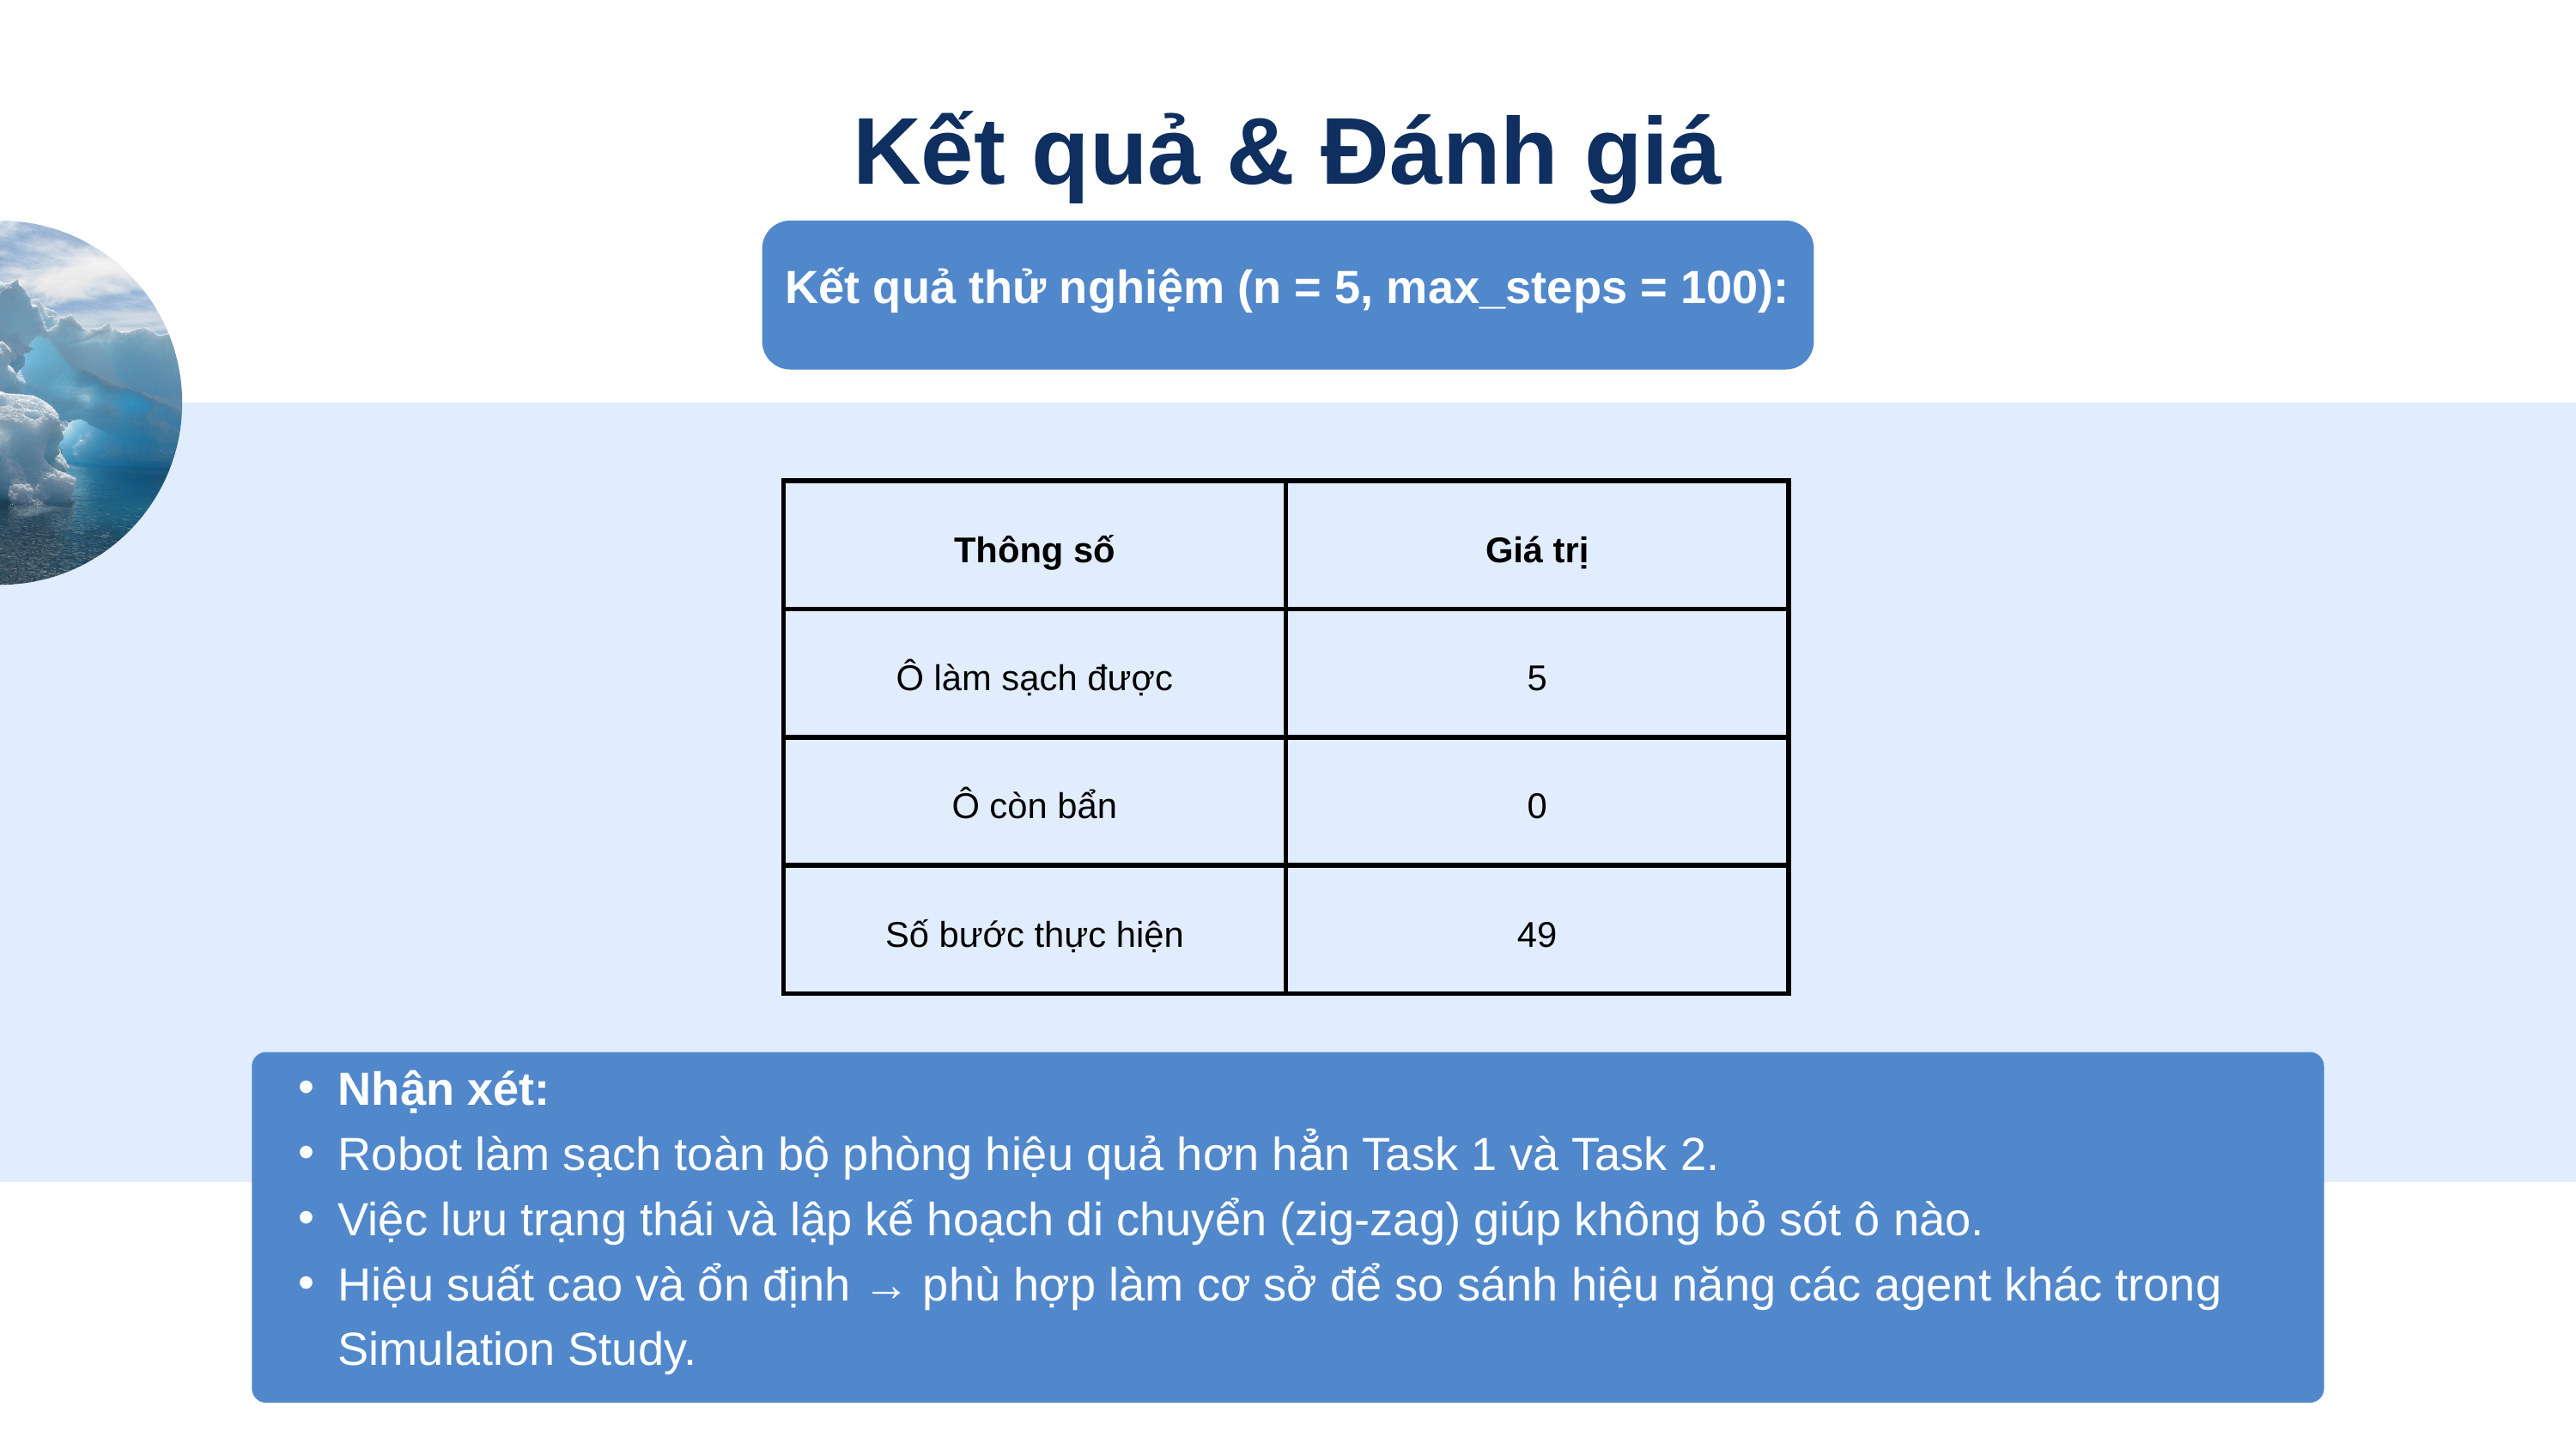

Kết quả & Đánh giá

Kết quả thử nghiệm (n = 5, max_steps = 100):

| Thông số | Giá trị |
| --- | --- |
| Ô làm sạch được | 5 |
| Ô còn bẩn | 0 |
| Số bước thực hiện | 49 |

Nhận xét:
Robot làm sạch toàn bộ phòng hiệu quả hơn hẳn Task 1 và Task 2.
Việc lưu trạng thái và lập kế hoạch di chuyển (zig-zag) giúp không bỏ sót ô nào.
Hiệu suất cao và ổn định → phù hợp làm cơ sở để so sánh hiệu năng các agent khác trong Simulation Study.